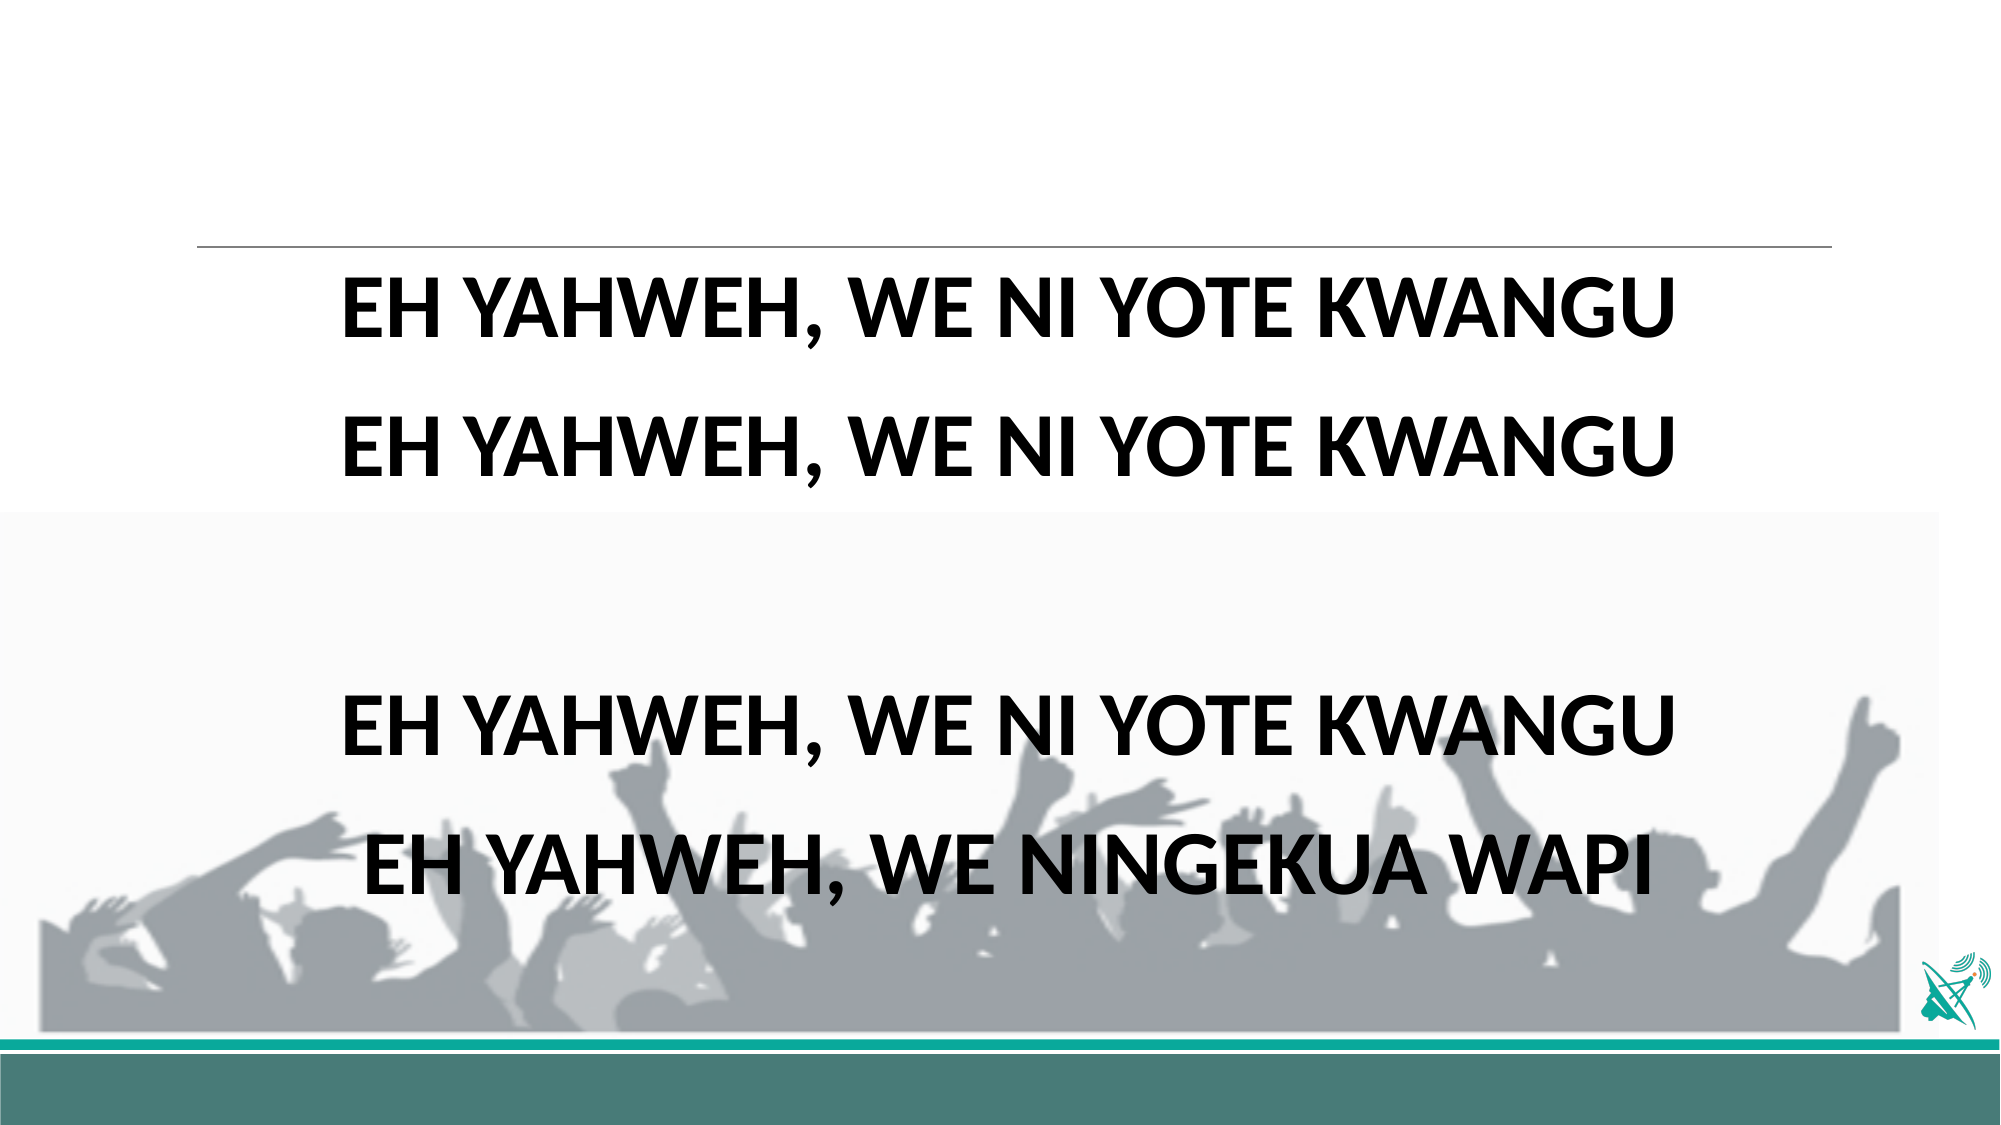

EH YAHWEH, WE NI YOTE KWANGU
EH YAHWEH, WE NI YOTE KWANGU

EH YAHWEH, WE NI YOTE KWANGU
EH YAHWEH, WE NINGEKUA WAPI